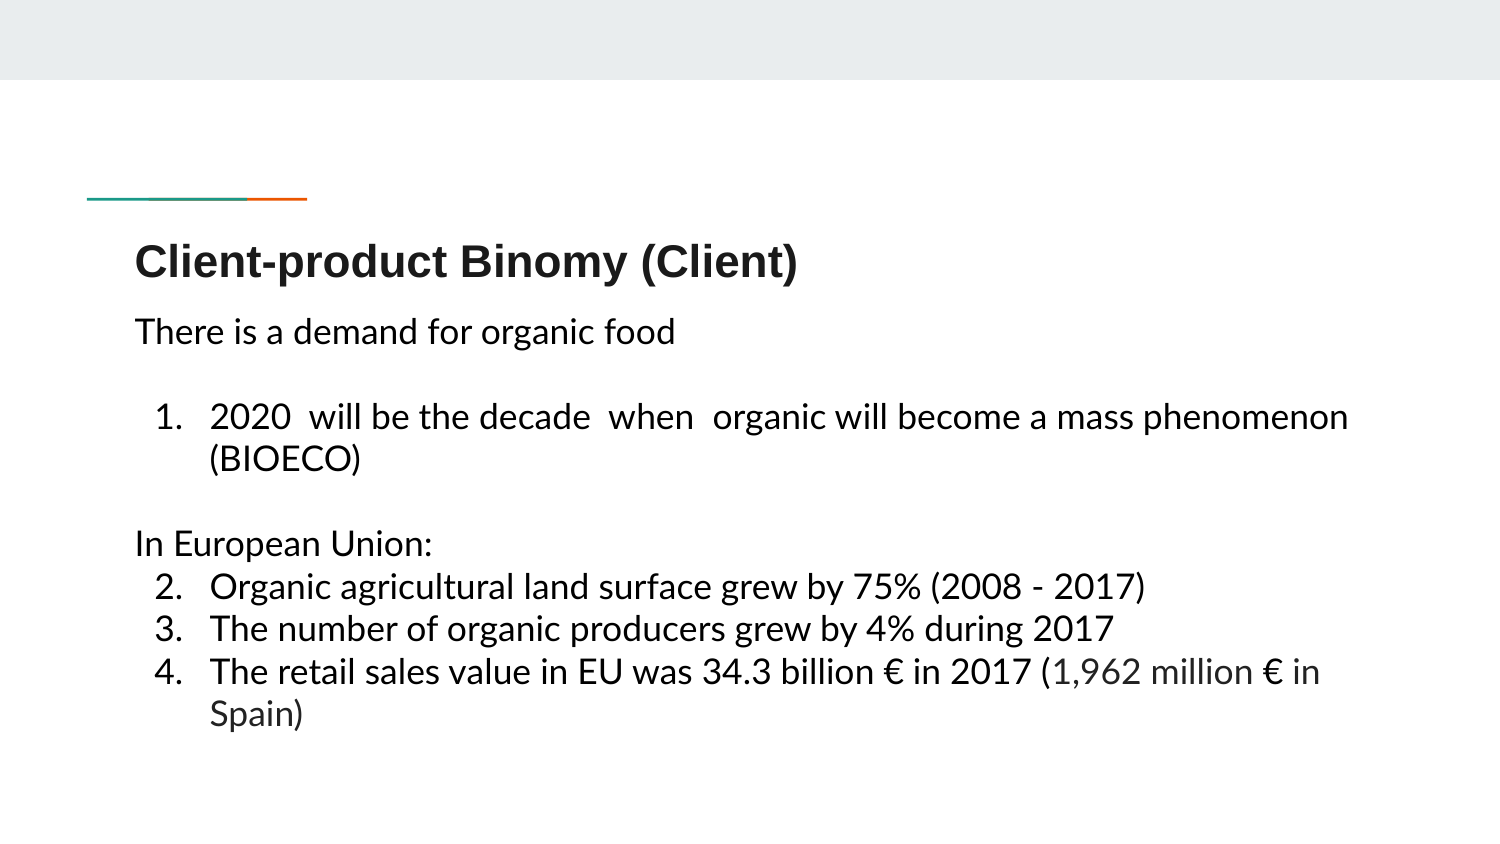

# Client-product Binomy (Client)
There is a demand for organic food

2020  will be the decade  when  organic will become a mass phenomenon (BIOECO)

In European Union:
Organic agricultural land surface grew by 75% (2008 - 2017)
The number of organic producers grew by 4% during 2017
The retail sales value in EU was 34.3 billion € in 2017 (1,962 million € in Spain)